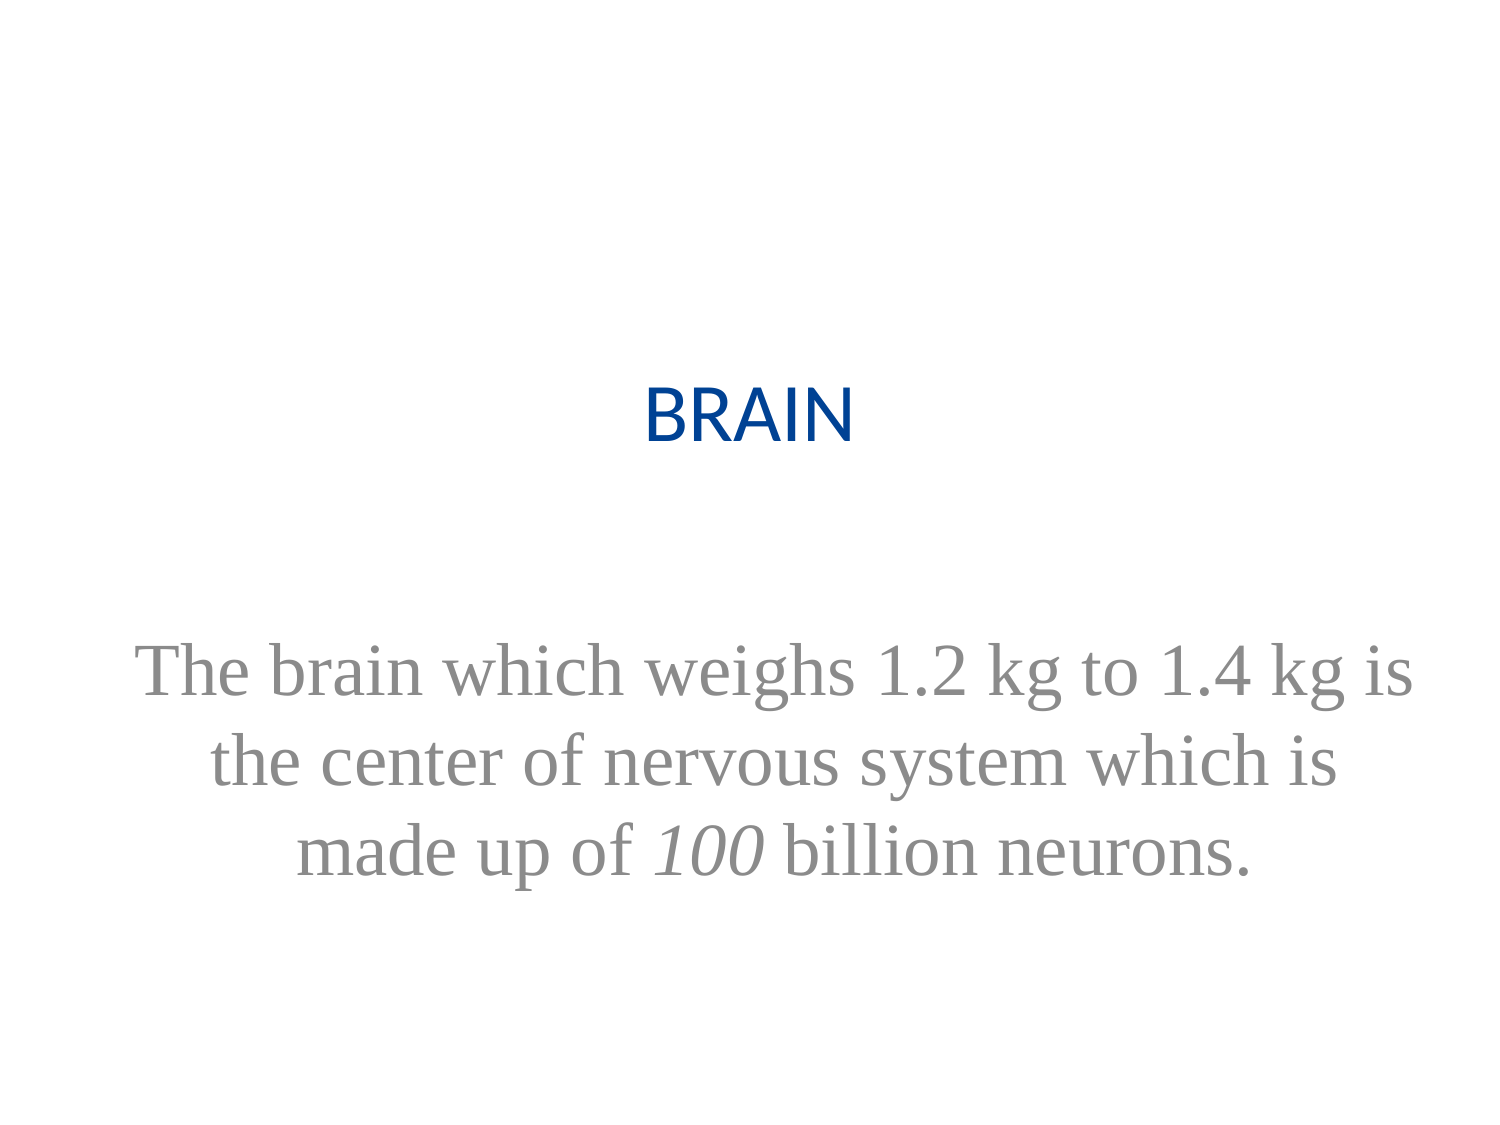

# BRAIN
The brain which weighs 1.2 kg to 1.4 kg is the center of nervous system which is made up of 100 billion neurons.

© 2014, 2011, 2008 by Pearson Education, Inc. All rights reserved.